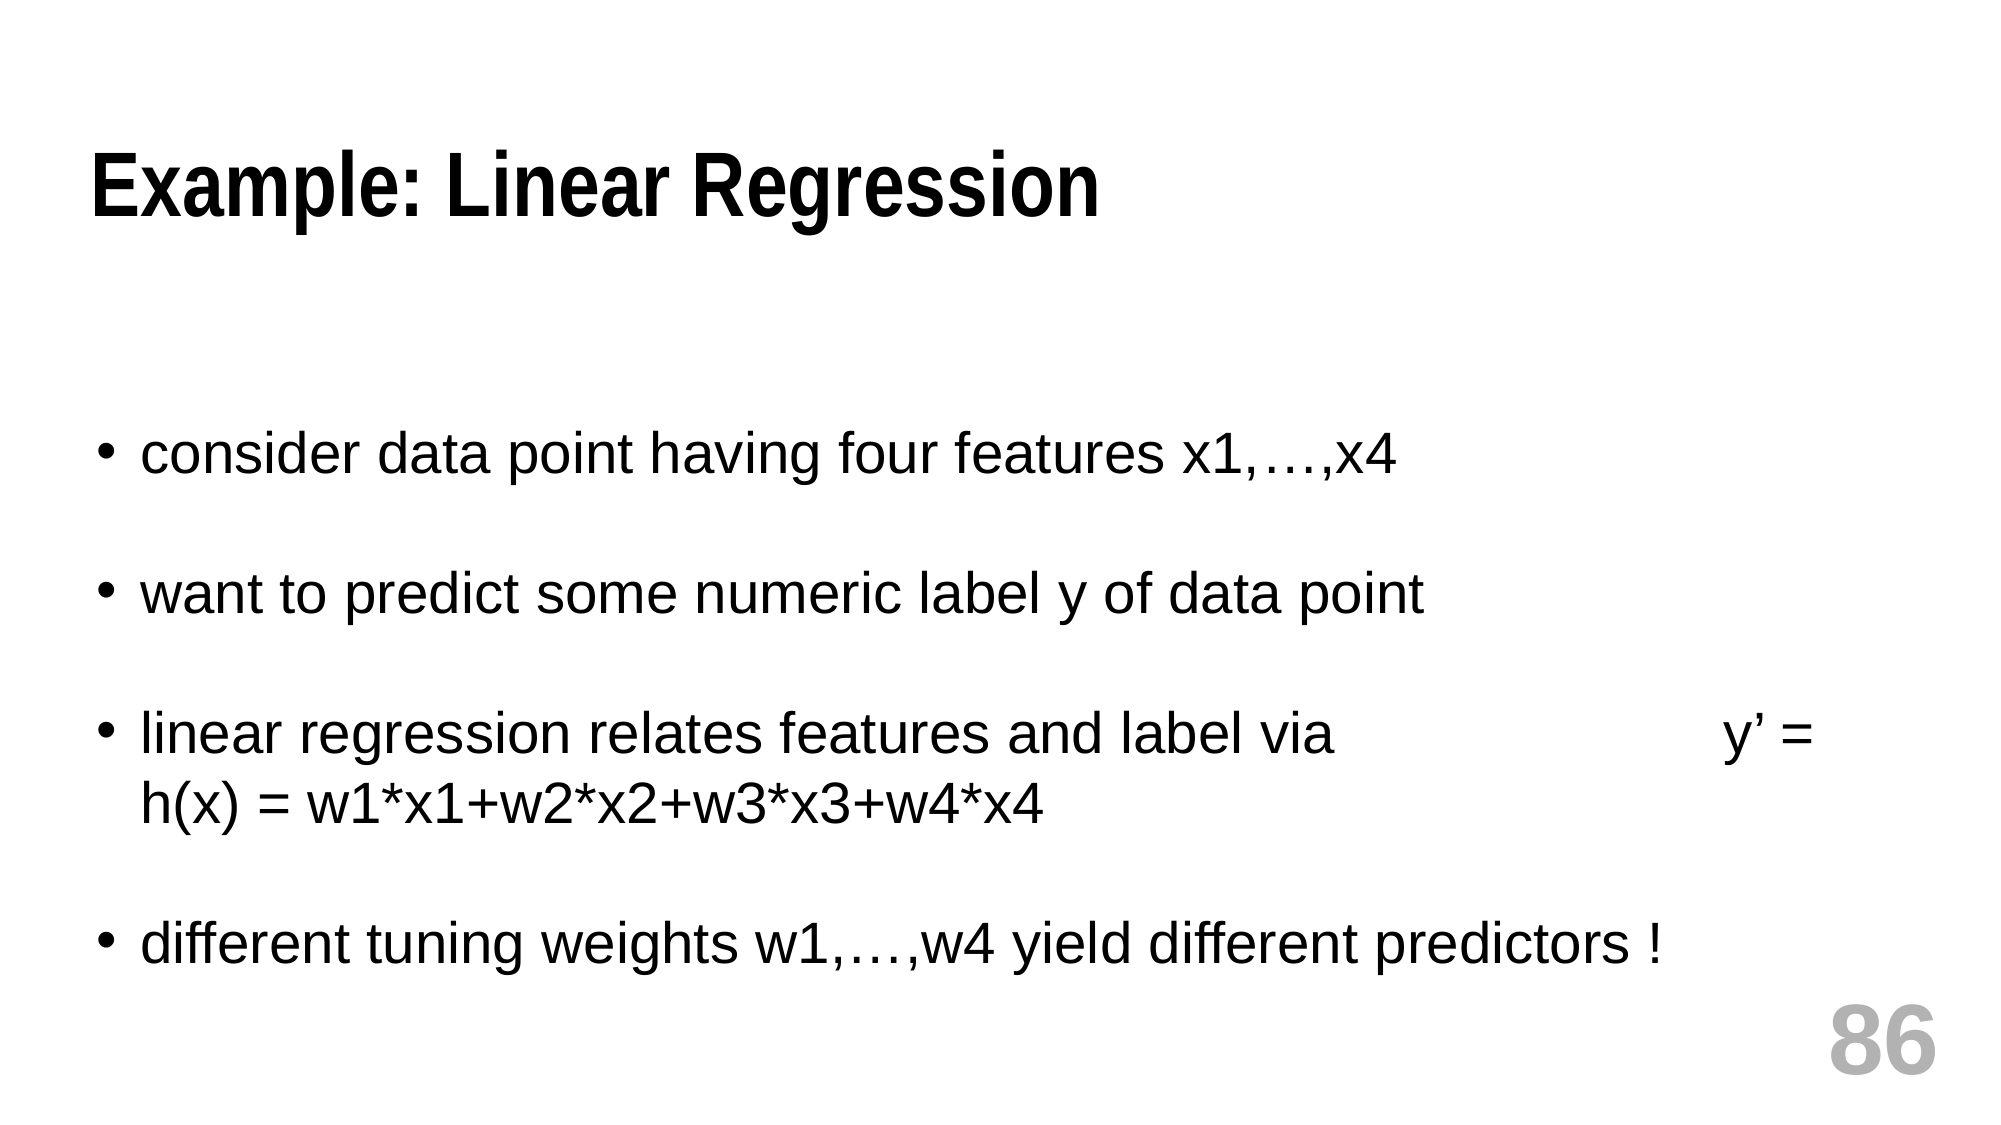

# Example: Linear Regression
consider data point having four features x1,…,x4

want to predict some numeric label y of data point

linear regression relates features and label via                        y’ = h(x) = w1*x1+w2*x2+w3*x3+w4*x4

different tuning weights w1,…,w4 yield different predictors !

86